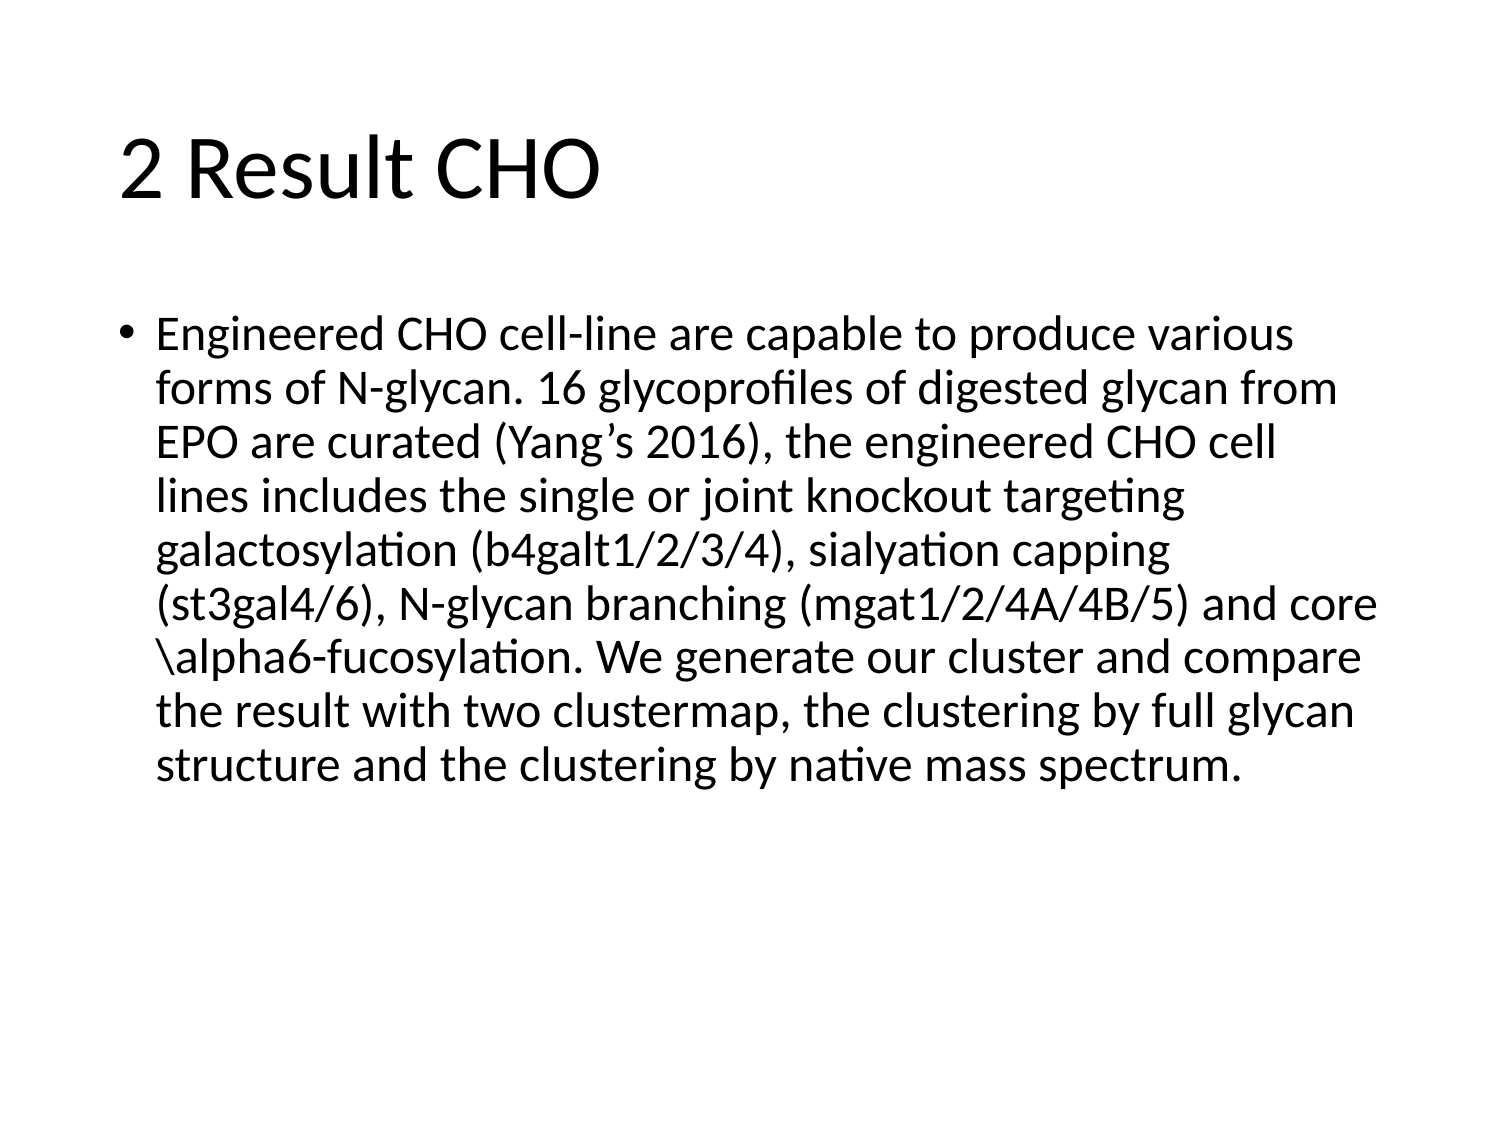

# 2 Result CHO
Engineered CHO cell-line are capable to produce various forms of N-glycan. 16 glycoprofiles of digested glycan from EPO are curated (Yang’s 2016), the engineered CHO cell lines includes the single or joint knockout targeting galactosylation (b4galt1/2/3/4), sialyation capping (st3gal4/6), N-glycan branching (mgat1/2/4A/4B/5) and core \alpha6-fucosylation. We generate our cluster and compare the result with two clustermap, the clustering by full glycan structure and the clustering by native mass spectrum.